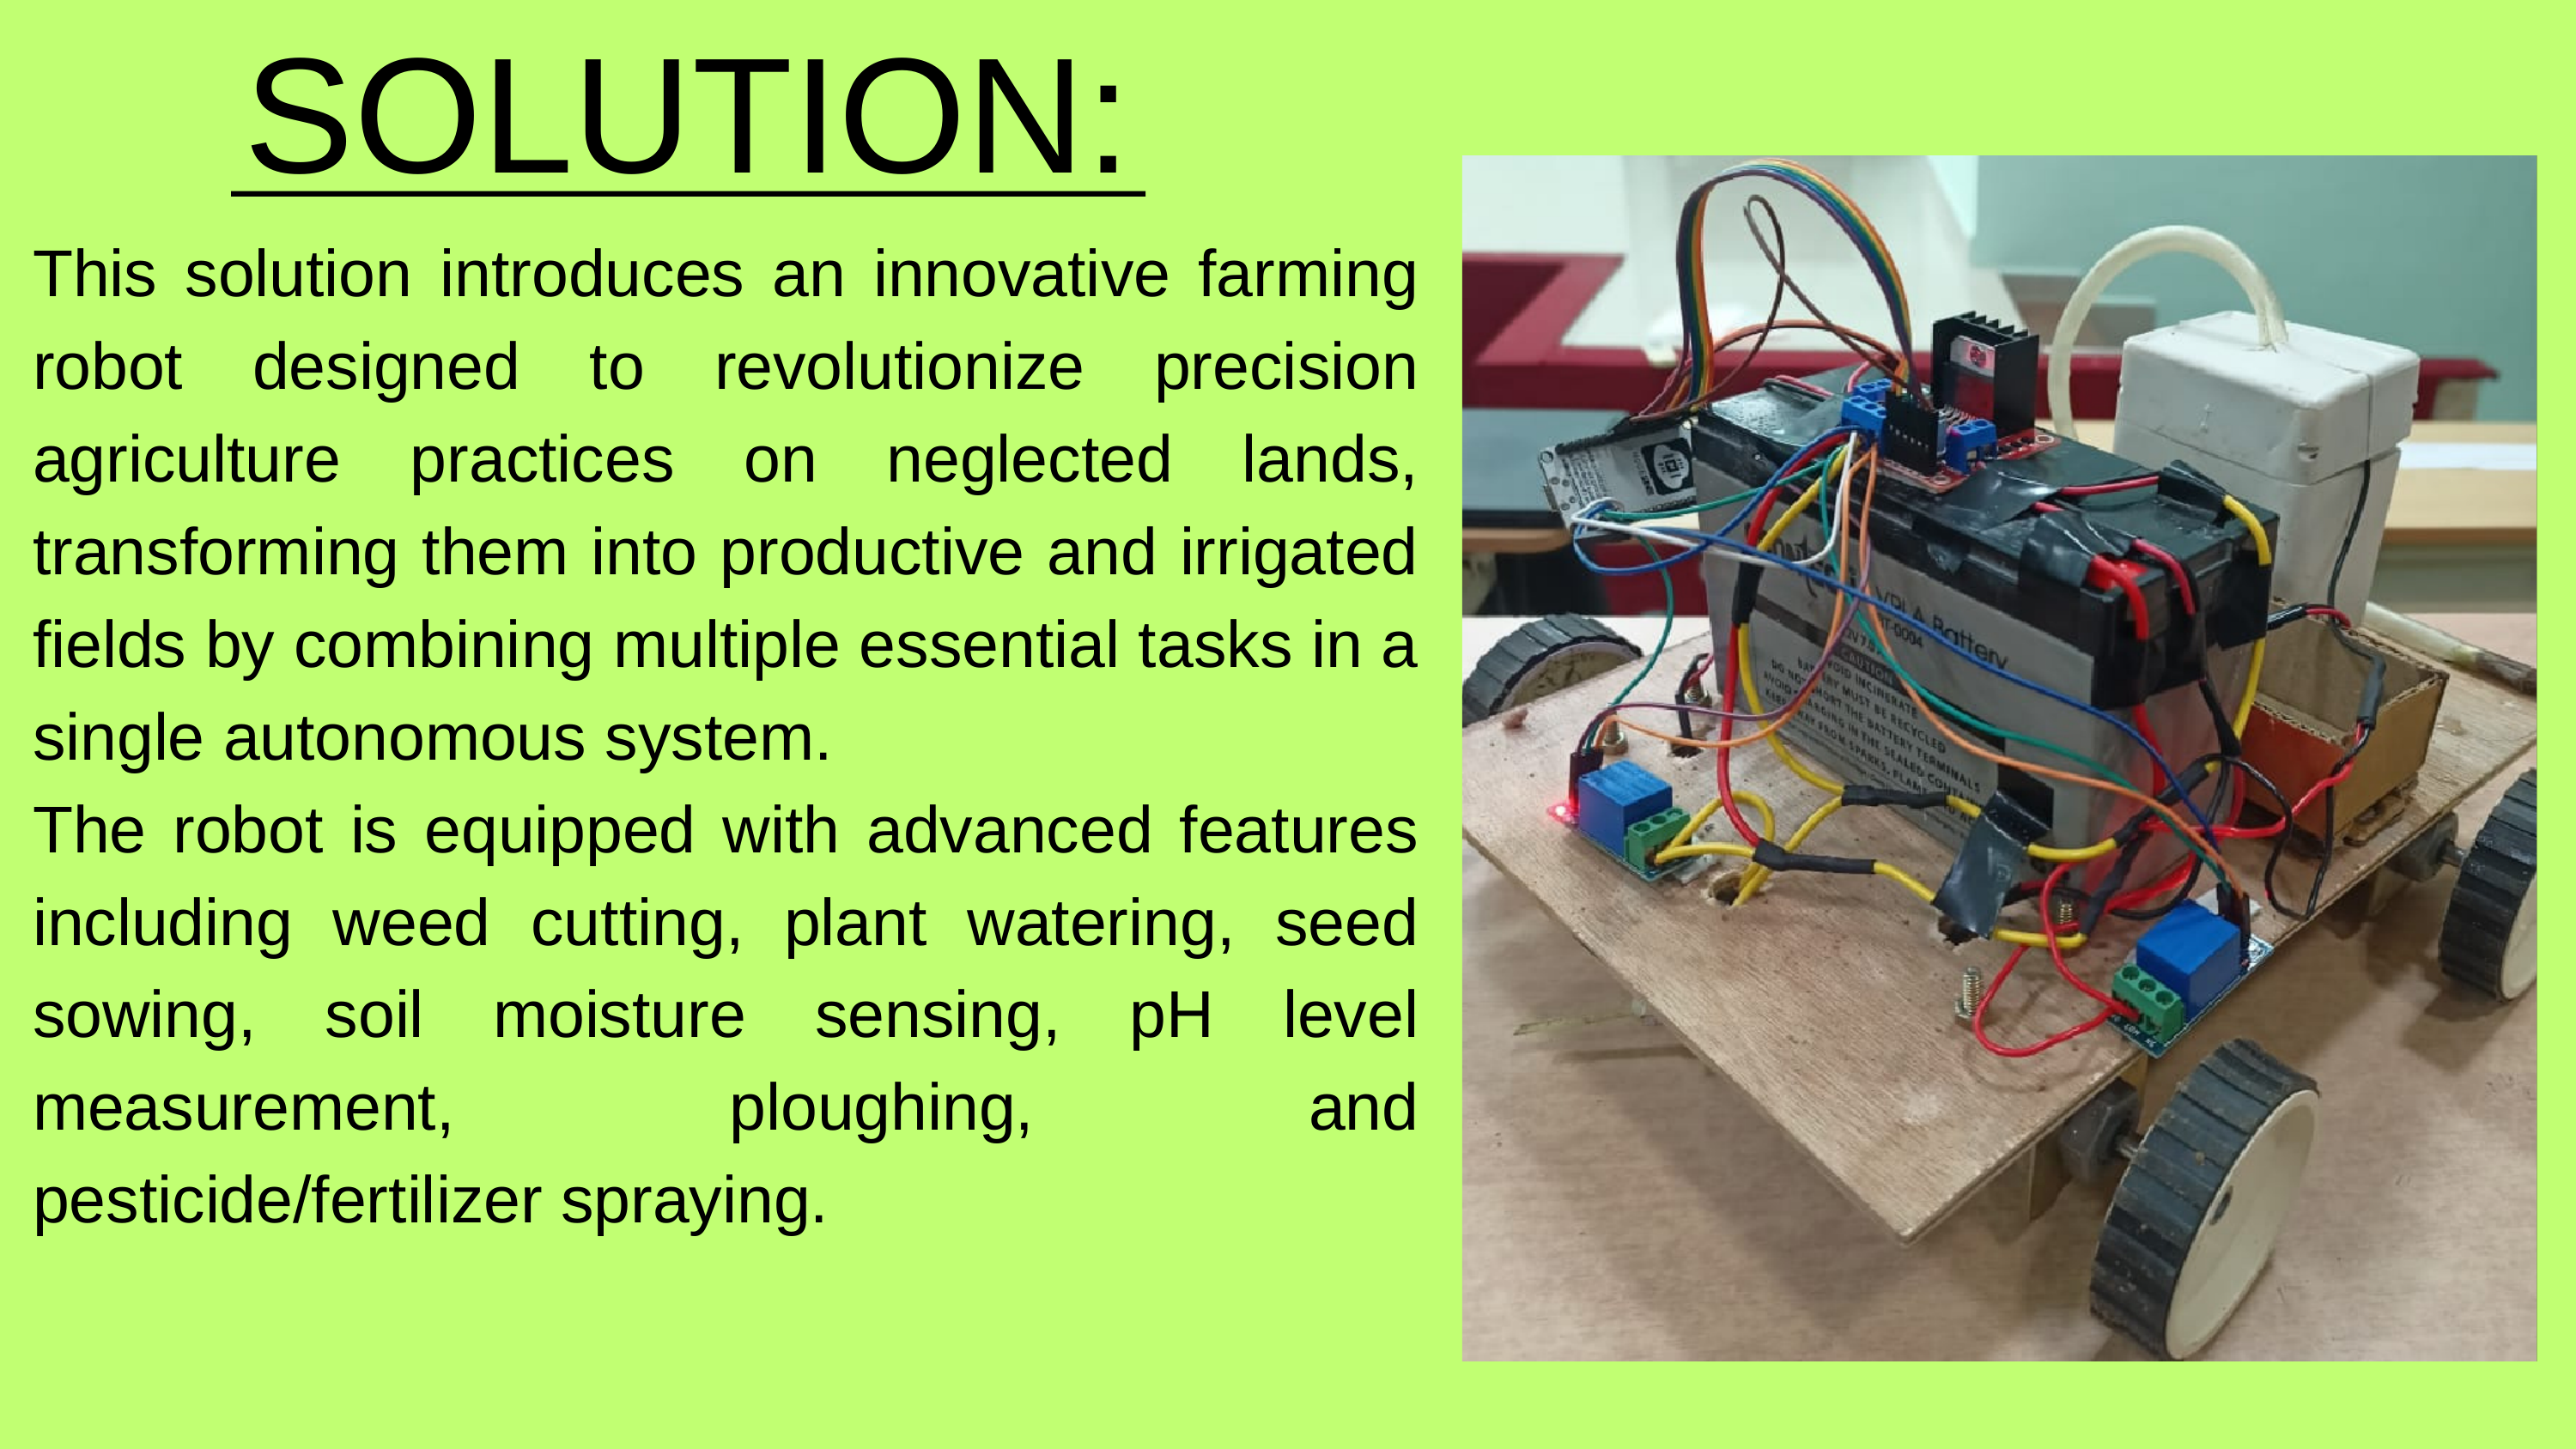

SOLUTION:

This solution introduces an innovative farming robot designed to revolutionize precision agriculture practices on neglected lands, transforming them into productive and irrigated fields by combining multiple essential tasks in a single autonomous system.
The robot is equipped with advanced features including weed cutting, plant watering, seed sowing, soil moisture sensing, pH level measurement, ploughing, and pesticide/fertilizer spraying.